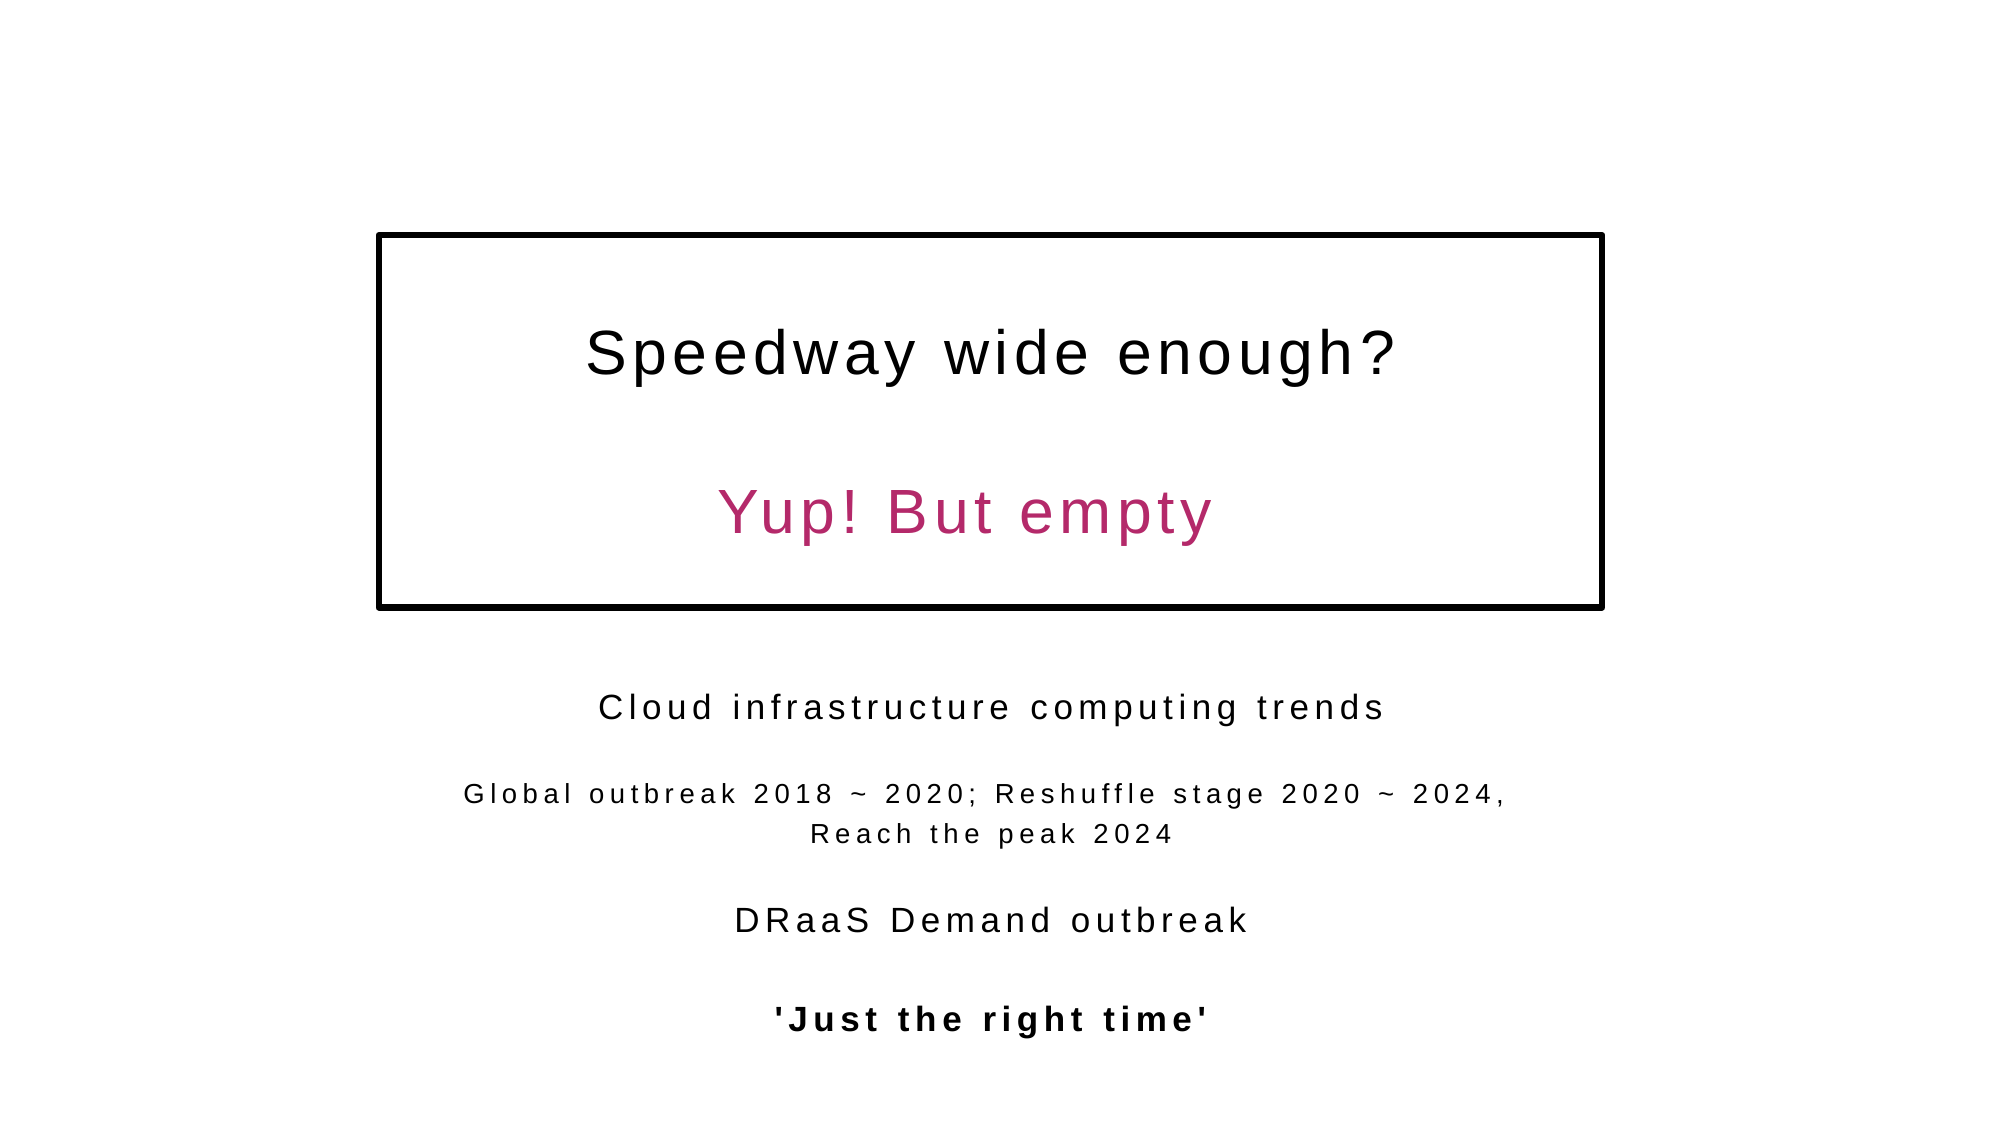

Speedway wide enough?
Yup! But empty
Cloud infrastructure computing trends

Global outbreak 2018 ~ 2020; Reshuffle stage 2020 ~ 2024,
Reach the peak 2024

DRaaS Demand outbreak

'Just the right time'